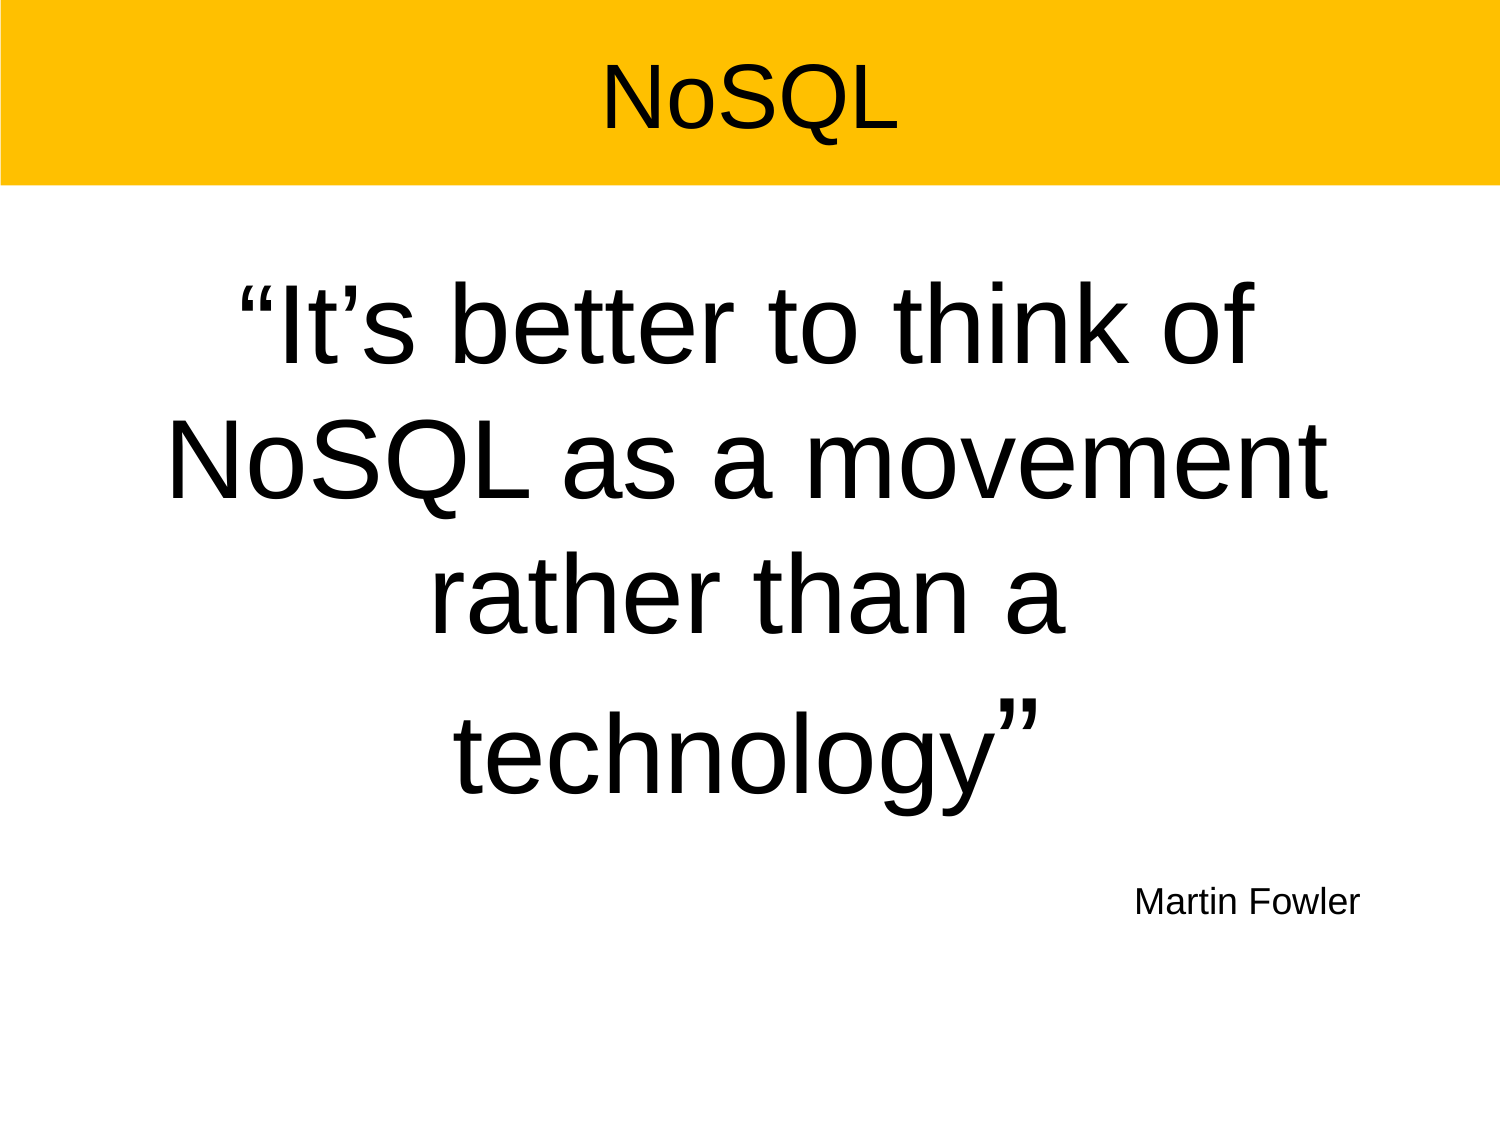

# NoSQL
“It’s better to think of NoSQL as a movement rather than a technology”
Martin Fowler